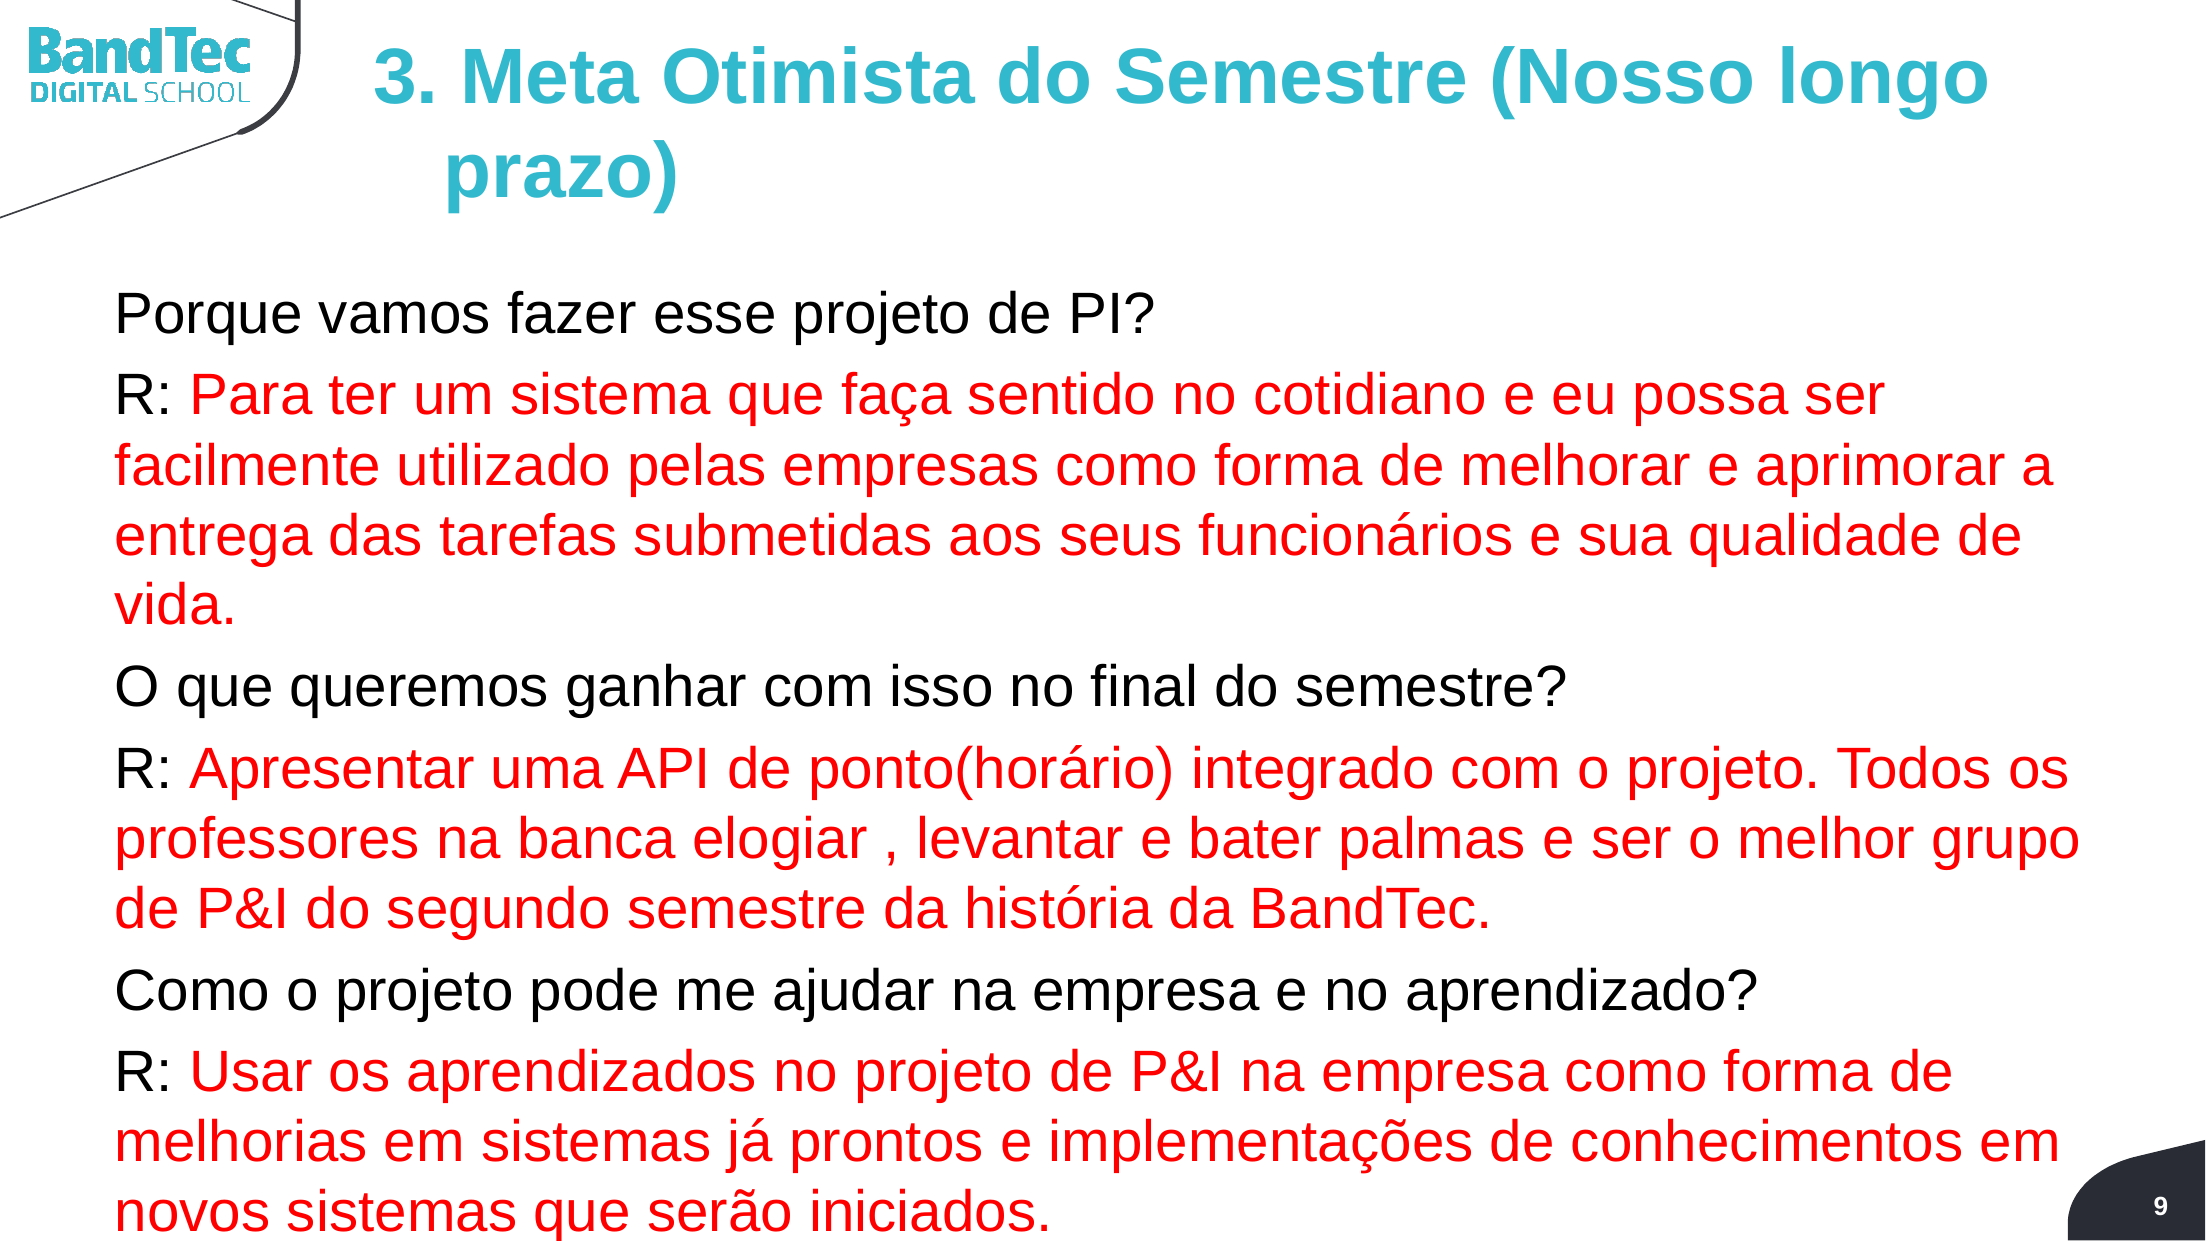

3. Meta Otimista do Semestre (Nosso longo prazo)
Porque vamos fazer esse projeto de PI?
R: Para ter um sistema que faça sentido no cotidiano e eu possa ser facilmente utilizado pelas empresas como forma de melhorar e aprimorar a entrega das tarefas submetidas aos seus funcionários e sua qualidade de vida.
O que queremos ganhar com isso no final do semestre?
R: Apresentar uma API de ponto(horário) integrado com o projeto. Todos os professores na banca elogiar , levantar e bater palmas e ser o melhor grupo de P&I do segundo semestre da história da BandTec.
Como o projeto pode me ajudar na empresa e no aprendizado?
R: Usar os aprendizados no projeto de P&I na empresa como forma de melhorias em sistemas já prontos e implementações de conhecimentos em novos sistemas que serão iniciados.

9